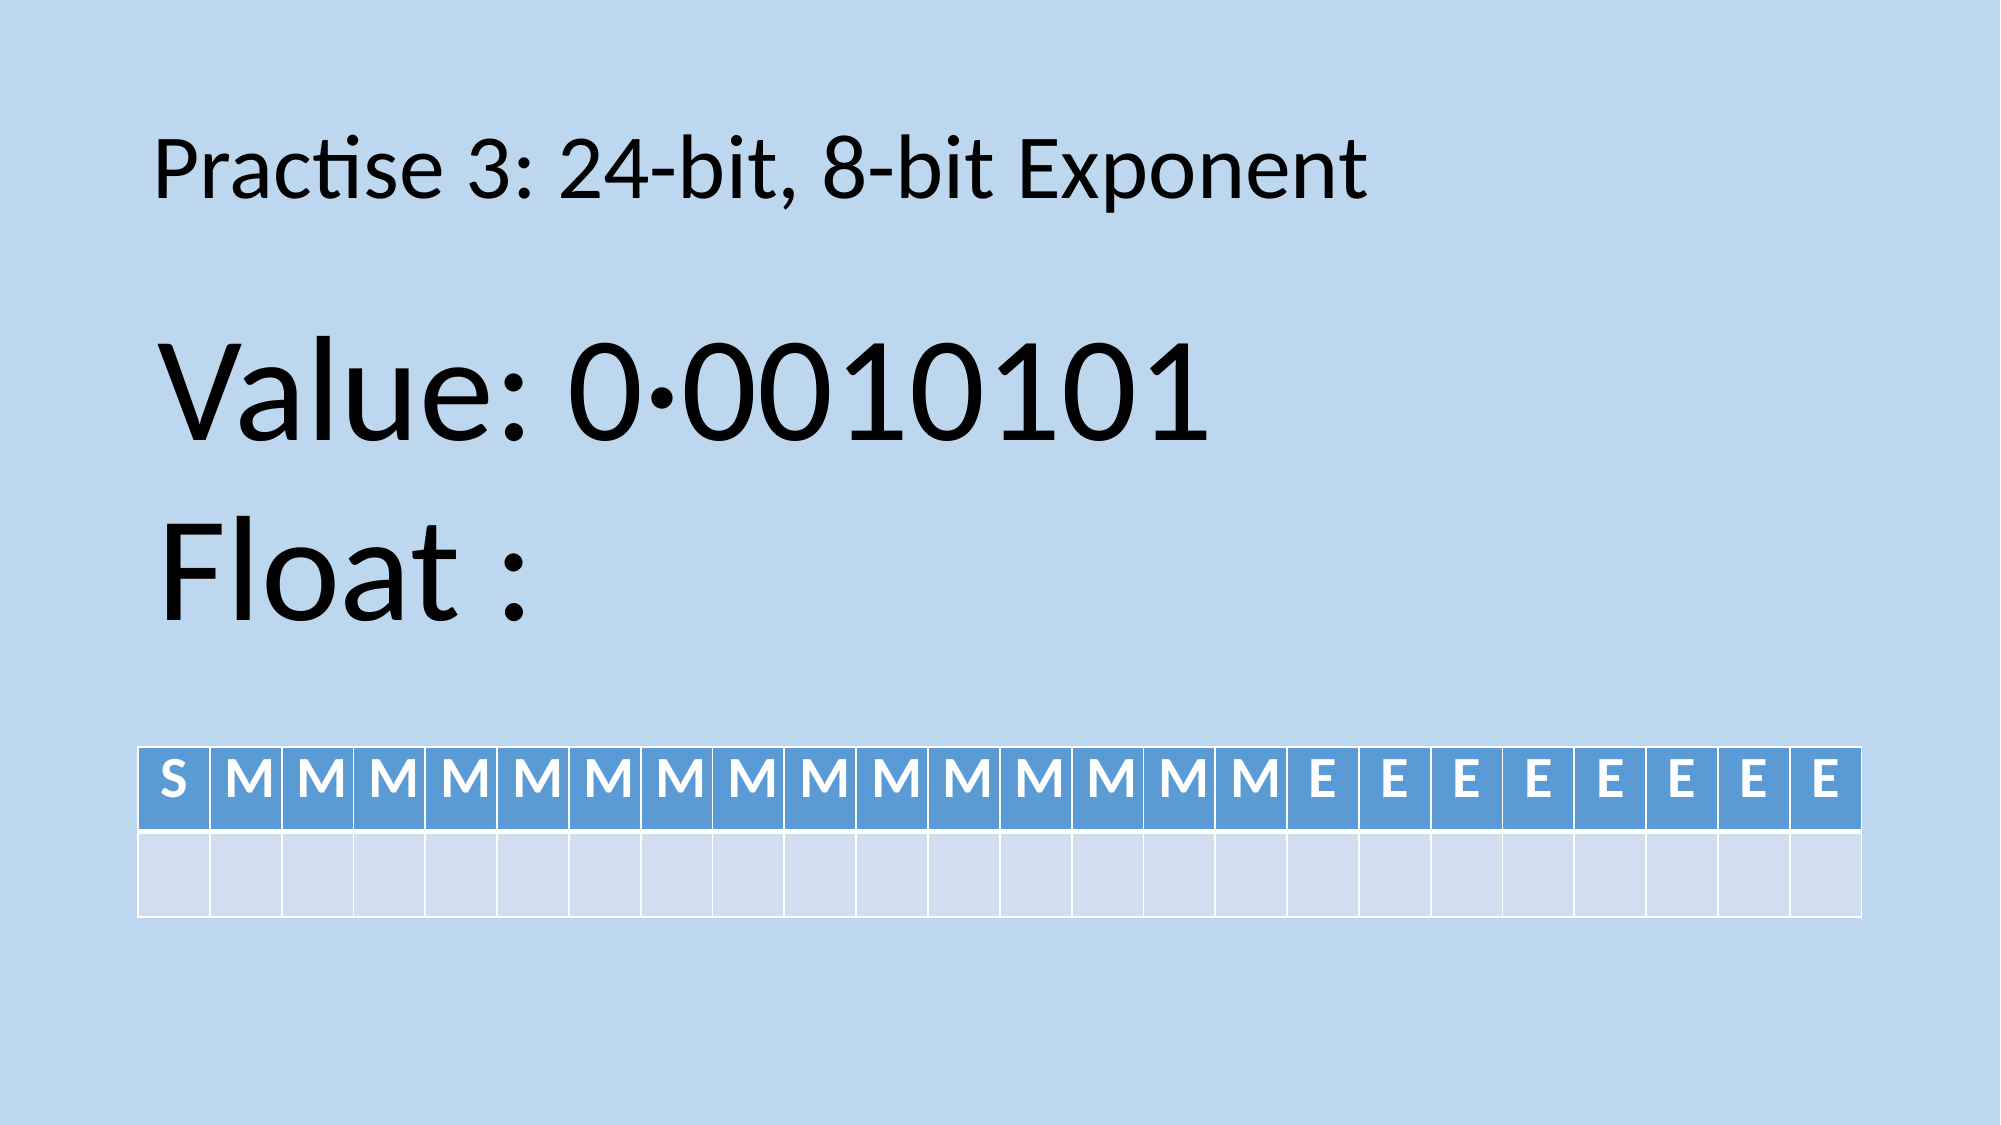

# Practise 3: 24-bit, 8-bit Exponent
Value: 0·0010101
Float :
| S | M | M | M | M | M | M | M | M | M | M | M | M | M | M | M | E | E | E | E | E | E | E | E |
| --- | --- | --- | --- | --- | --- | --- | --- | --- | --- | --- | --- | --- | --- | --- | --- | --- | --- | --- | --- | --- | --- | --- | --- |
|  |  |  |  |  |  |  |  |  |  |  |  |  |  |  |  |  |  |  |  |  |  |  |  |